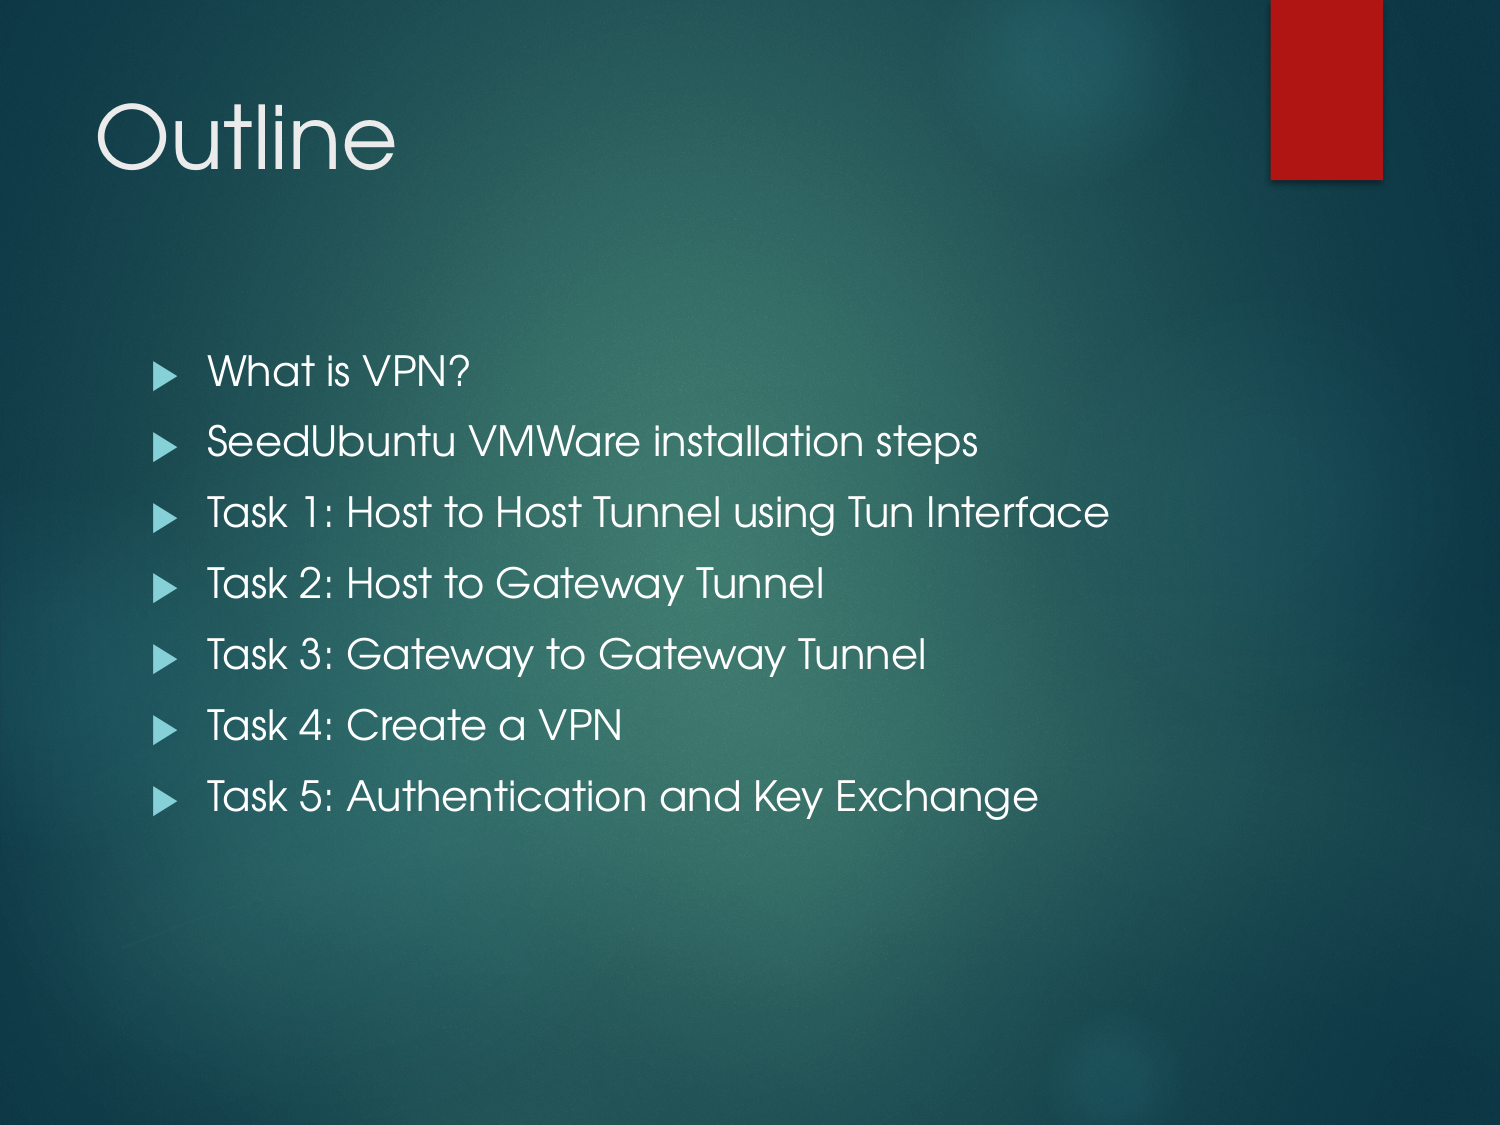

# Outline
What is VPN?
SeedUbuntu VMWare installation steps
Task 1: Host to Host Tunnel using Tun Interface
Task 2: Host to Gateway Tunnel
Task 3: Gateway to Gateway Tunnel
Task 4: Create a VPN
Task 5: Authentication and Key Exchange